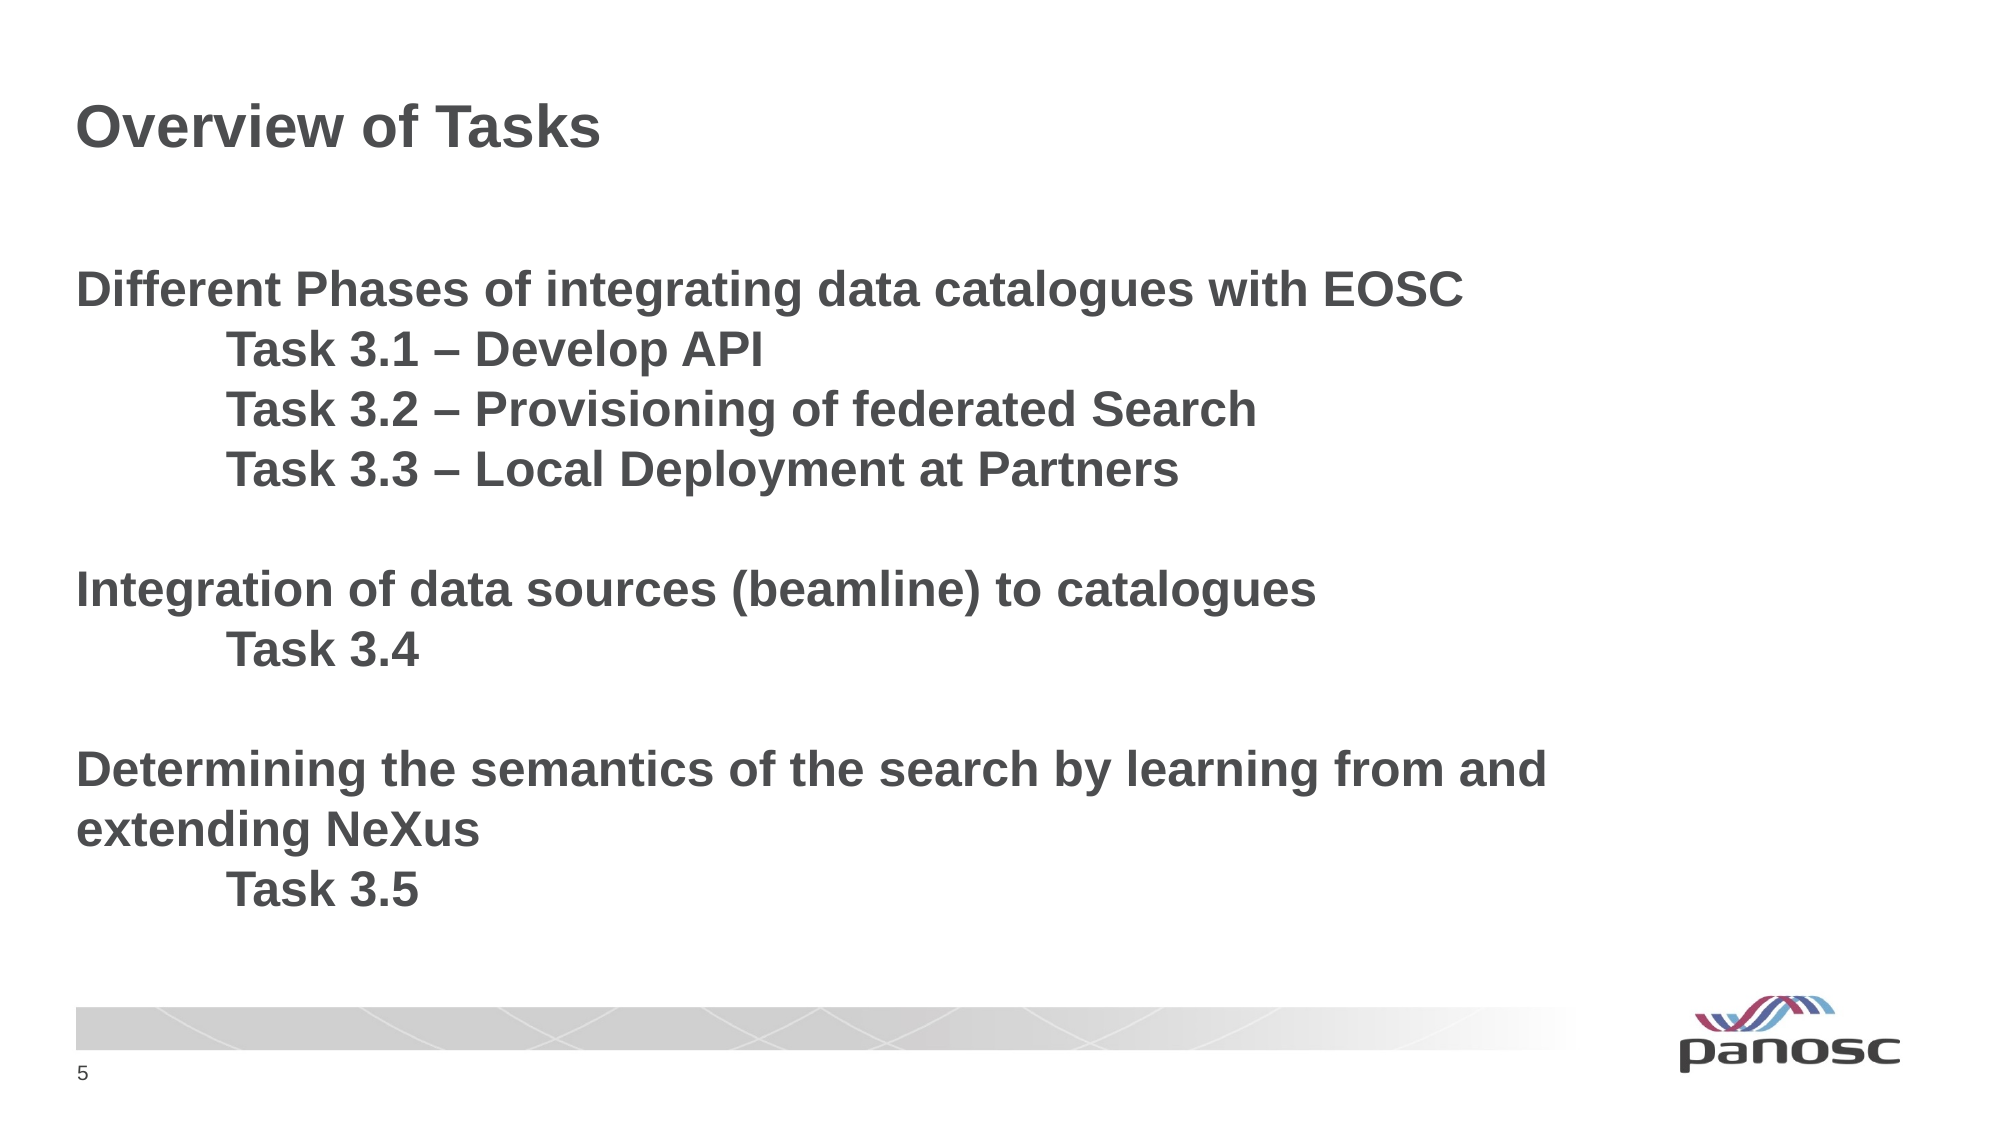

# Overview of Tasks

Different Phases of integrating data catalogues with EOSC
	Task 3.1 – Develop API
	Task 3.2 – Provisioning of federated Search
	Task 3.3 – Local Deployment at Partners

Integration of data sources (beamline) to catalogues
	Task 3.4

Determining the semantics of the search by learning from and extending NeXus
	Task 3.5